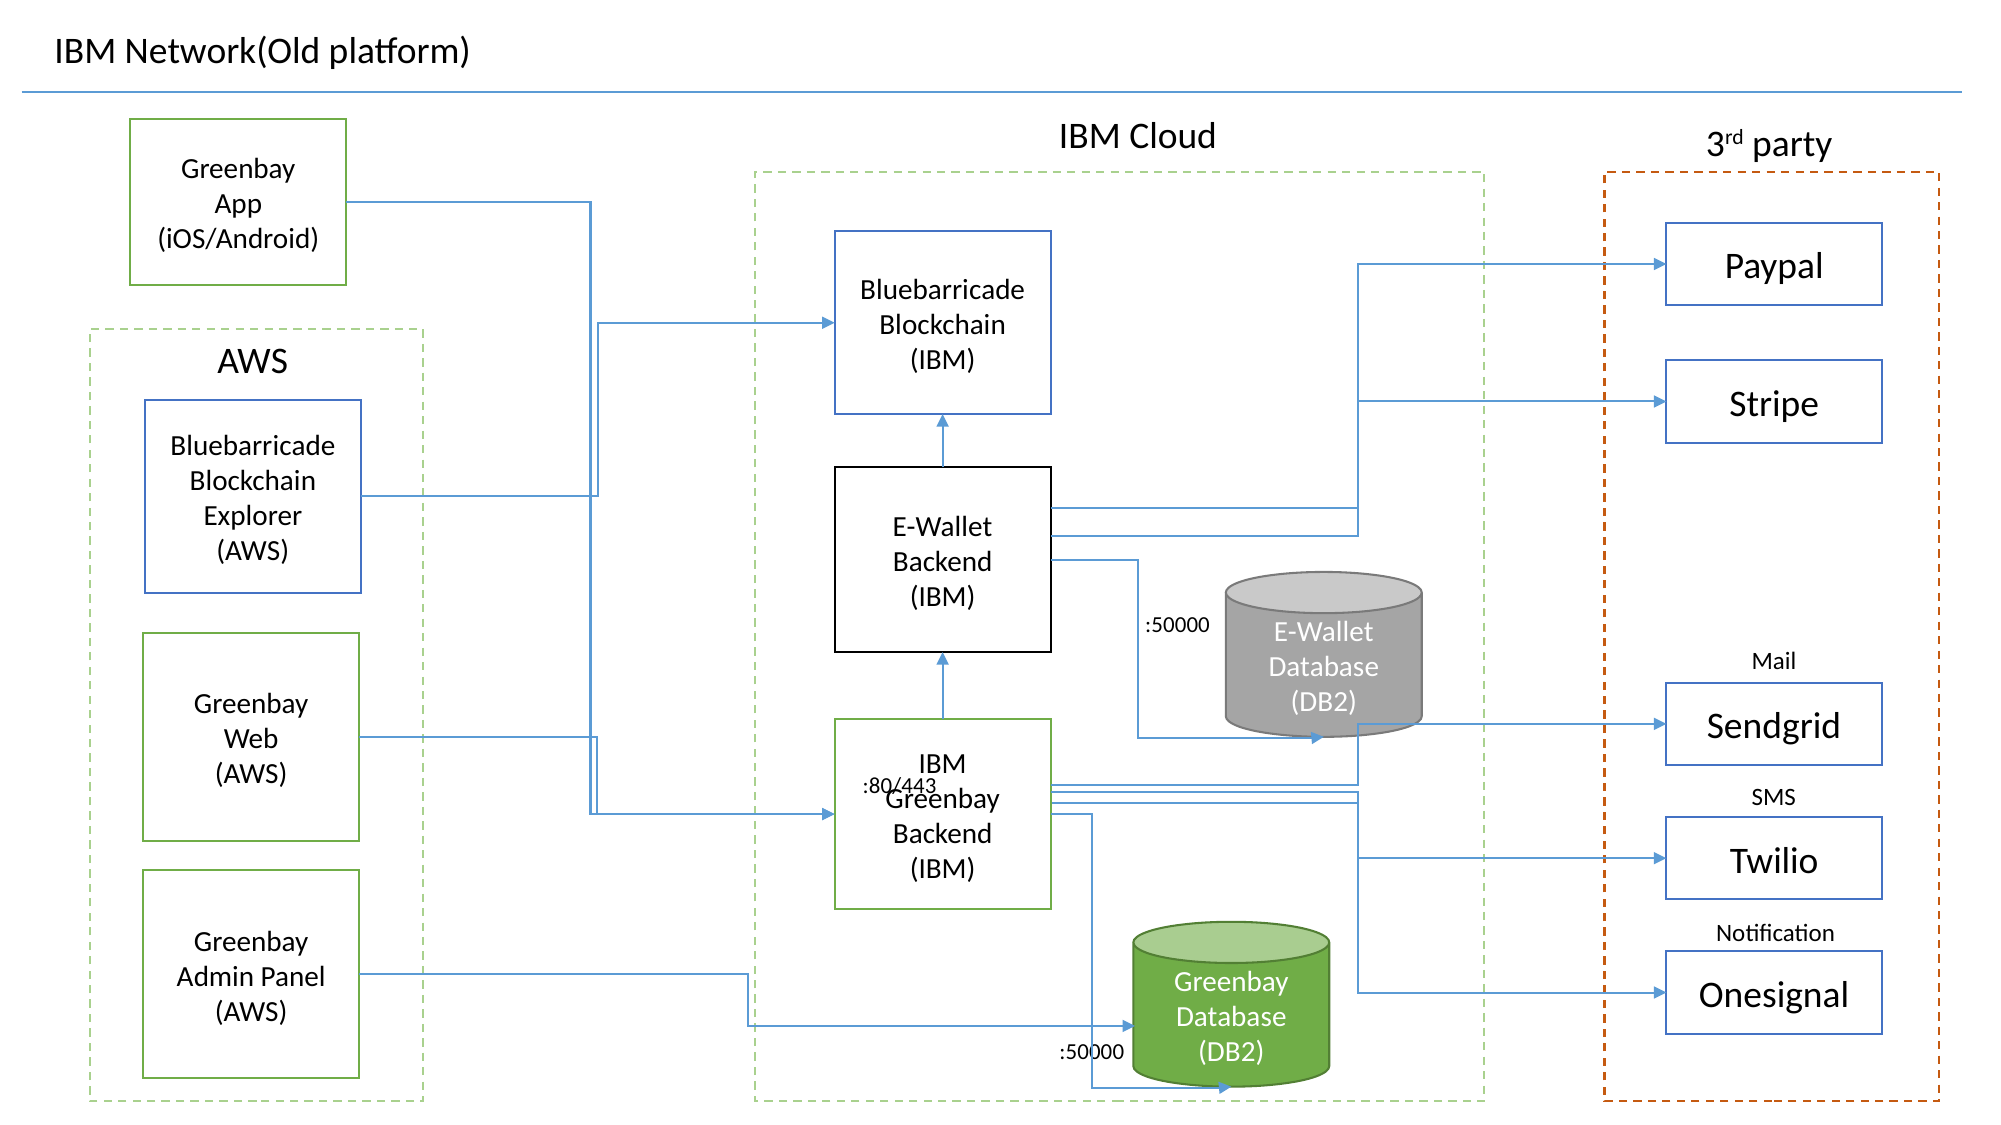

IBM Network(Old platform)
IBM Cloud
3rd party
Greenbay
App
(iOS/Android)

Paypal
Bluebarricade
Blockchain
(IBM)

AWS
Stripe
Bluebarricade
Blockchain
Explorer
(AWS)
E-Wallet
Backend
(IBM)
E-Wallet
Database
(DB2)
:50000
Greenbay
Web
(AWS)
Mail
Sendgrid
IBM
Greenbay
Backend
(IBM)
:80/443
SMS
Twilio
Greenbay
Admin Panel
(AWS)
Notification
Greenbay
Database
(DB2)
Onesignal
:50000